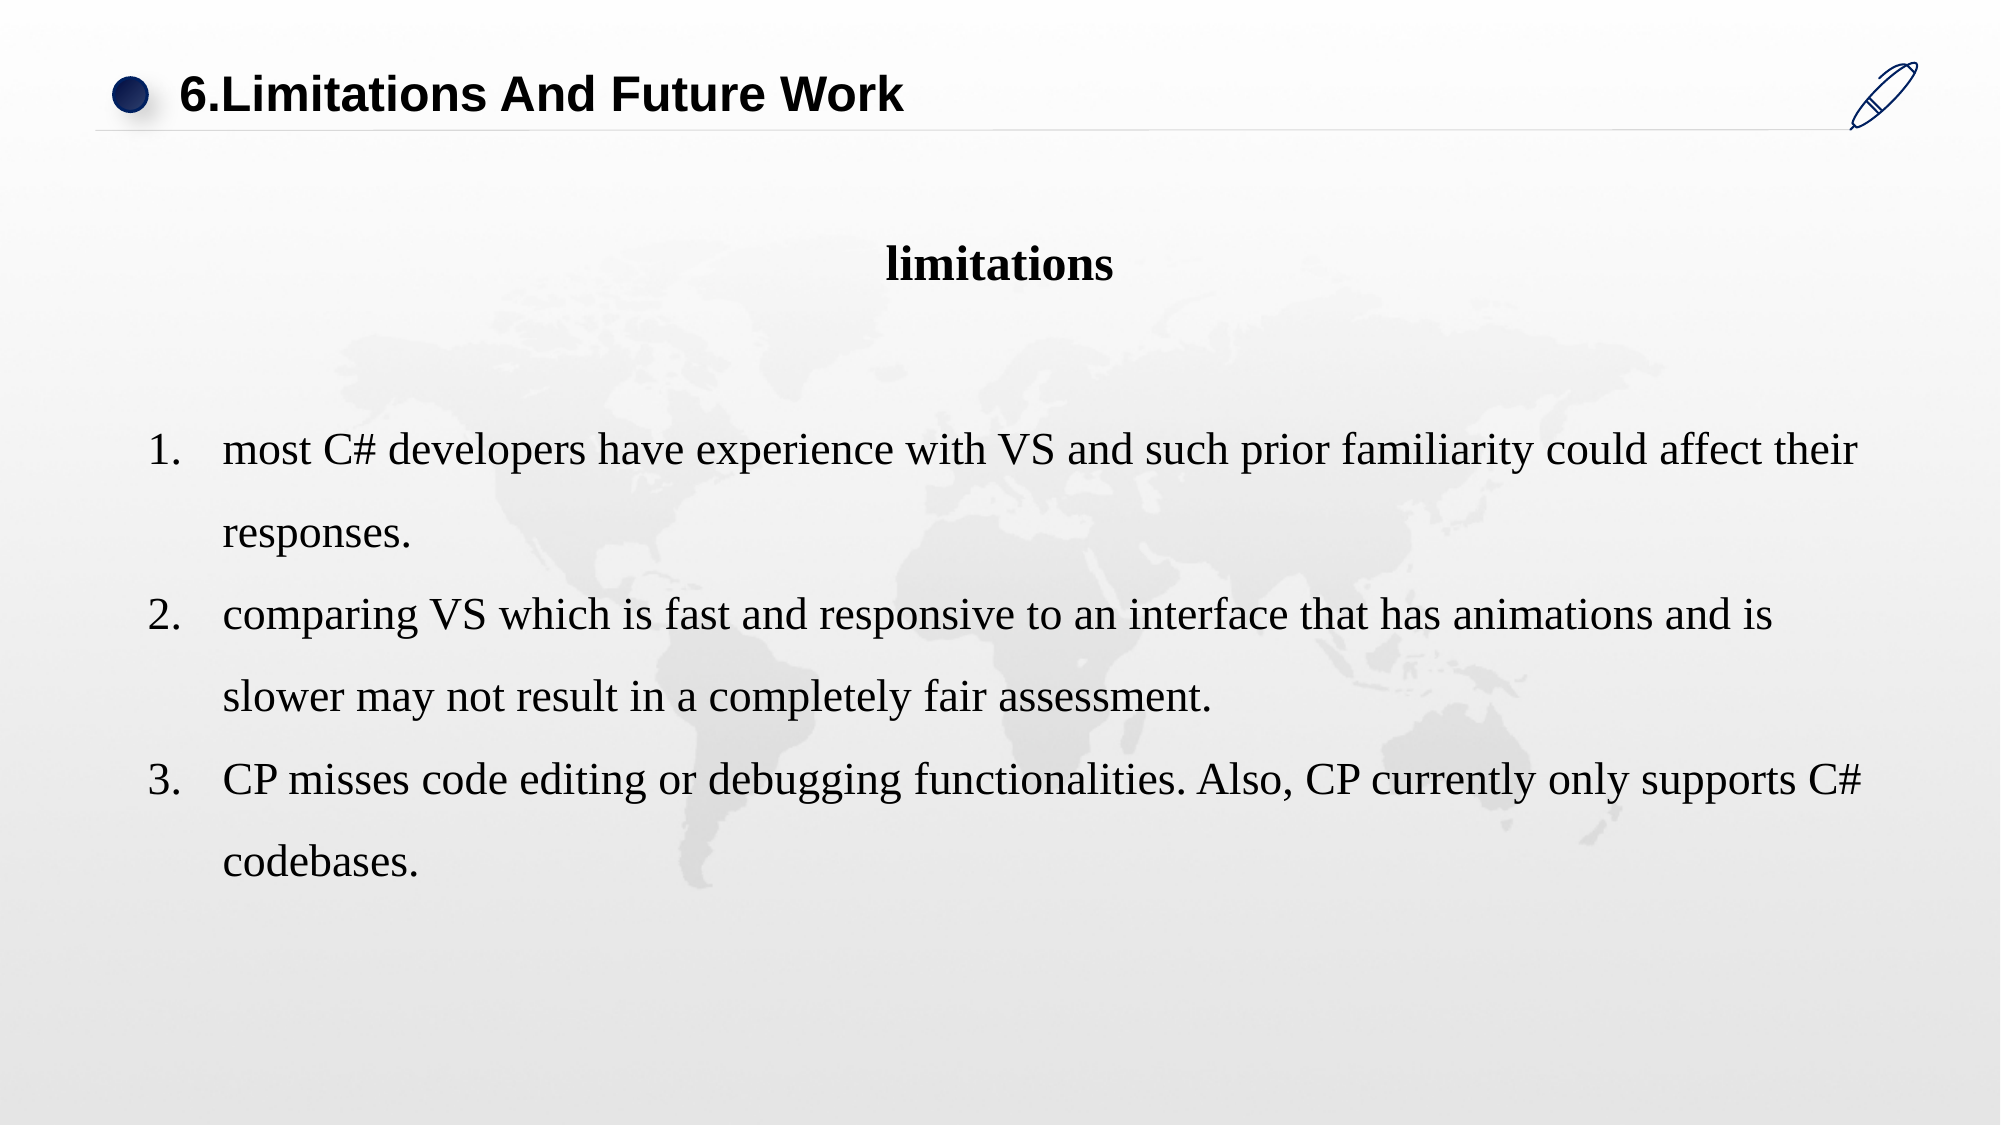

6.Limitations And Future Work

limitations
most C# developers have experience with VS and such prior familiarity could affect their responses.
comparing VS which is fast and responsive to an interface that has animations and is slower may not result in a completely fair assessment.
CP misses code editing or debugging functionalities. Also, CP currently only supports C# codebases.